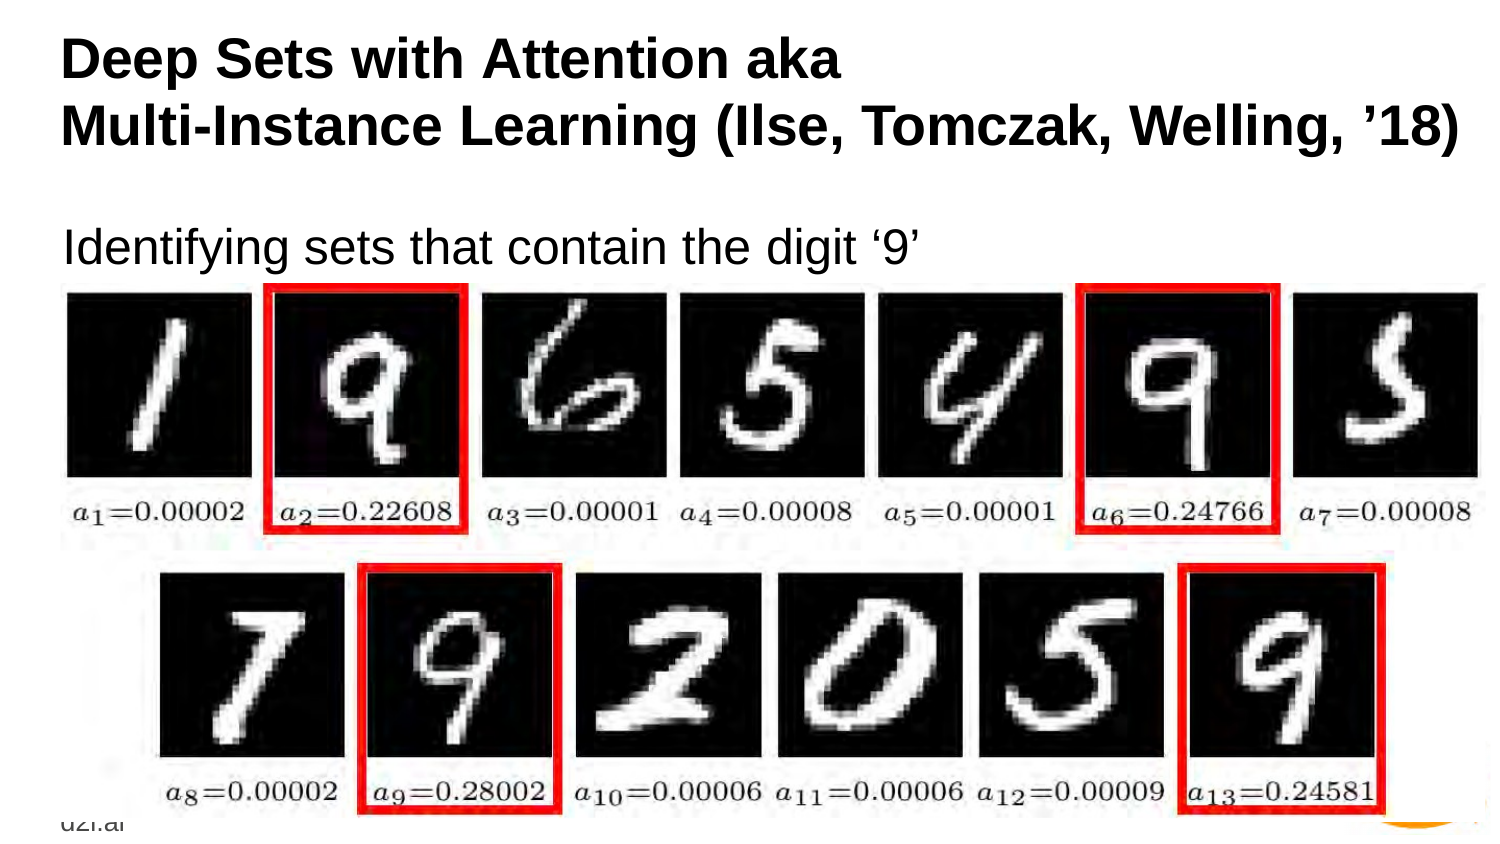

# Deep Sets with Attention aka
Multi-Instance Learning (Ilse, Tomczak, Welling, ’18)
Identifying sets that contain the digit ‘9’

d2l.ai